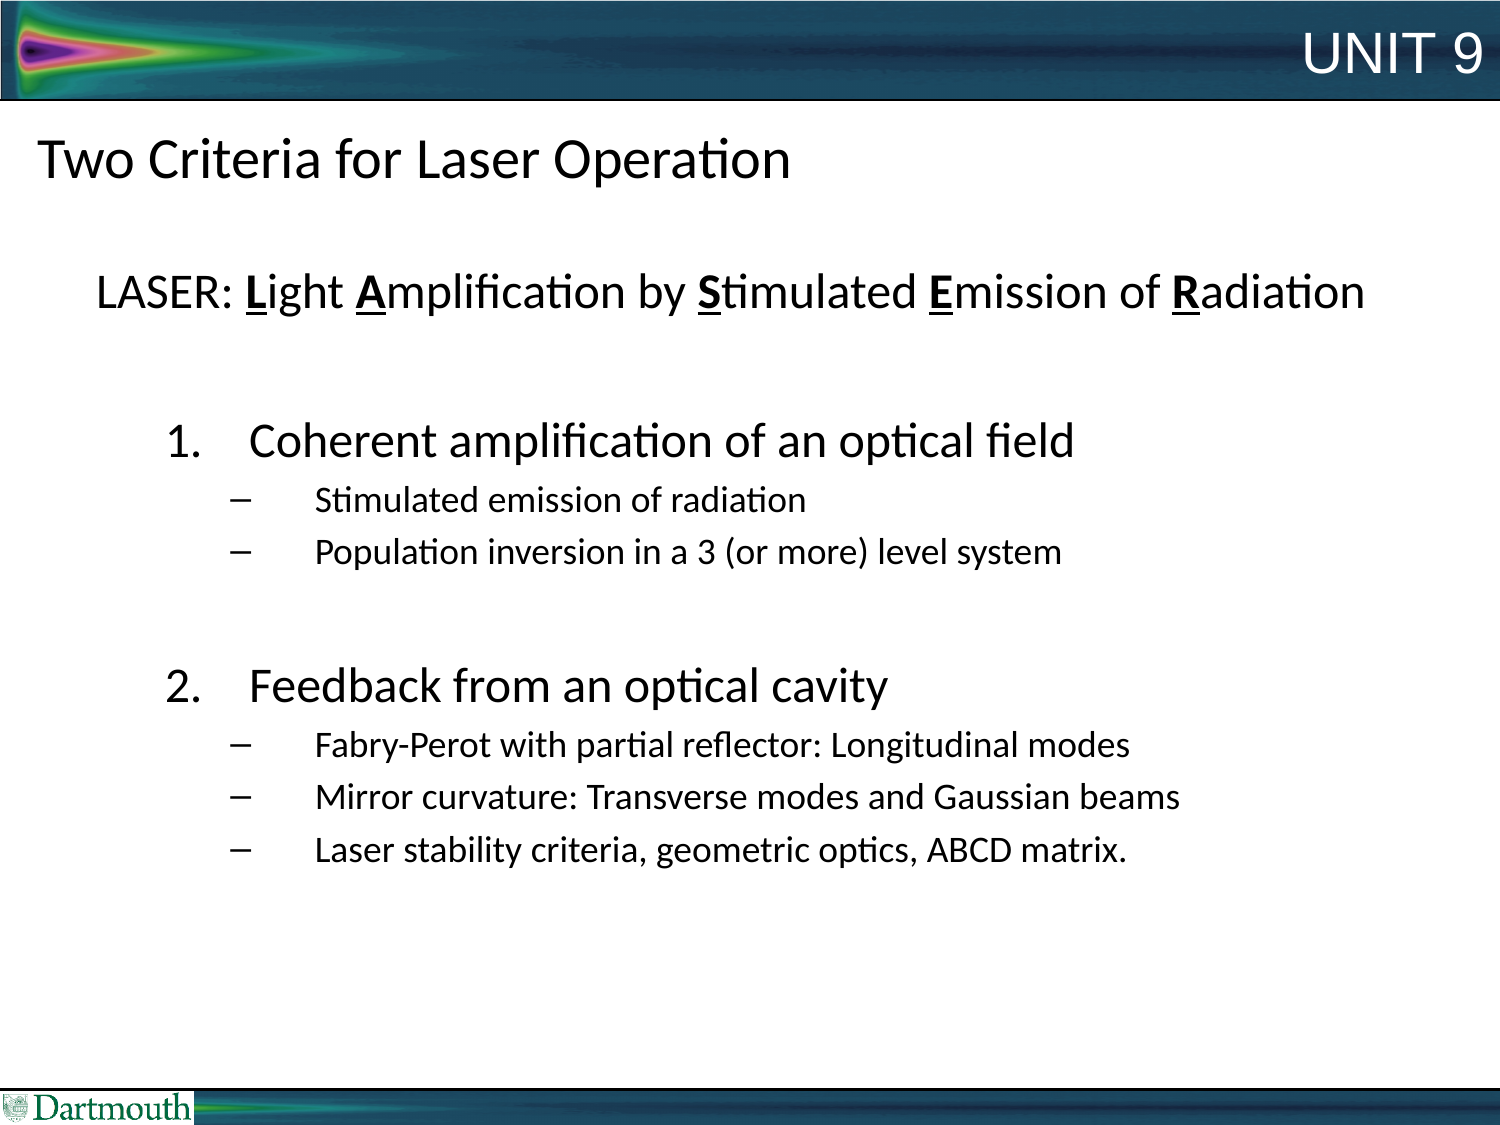

# Unit 9
Two Criteria for Laser Operation
LASER: Light Amplification by Stimulated Emission of Radiation
Coherent amplification of an optical field
Stimulated emission of radiation
Population inversion in a 3 (or more) level system

Feedback from an optical cavity
Fabry-Perot with partial reflector: Longitudinal modes
Mirror curvature: Transverse modes and Gaussian beams
Laser stability criteria, geometric optics, ABCD matrix.